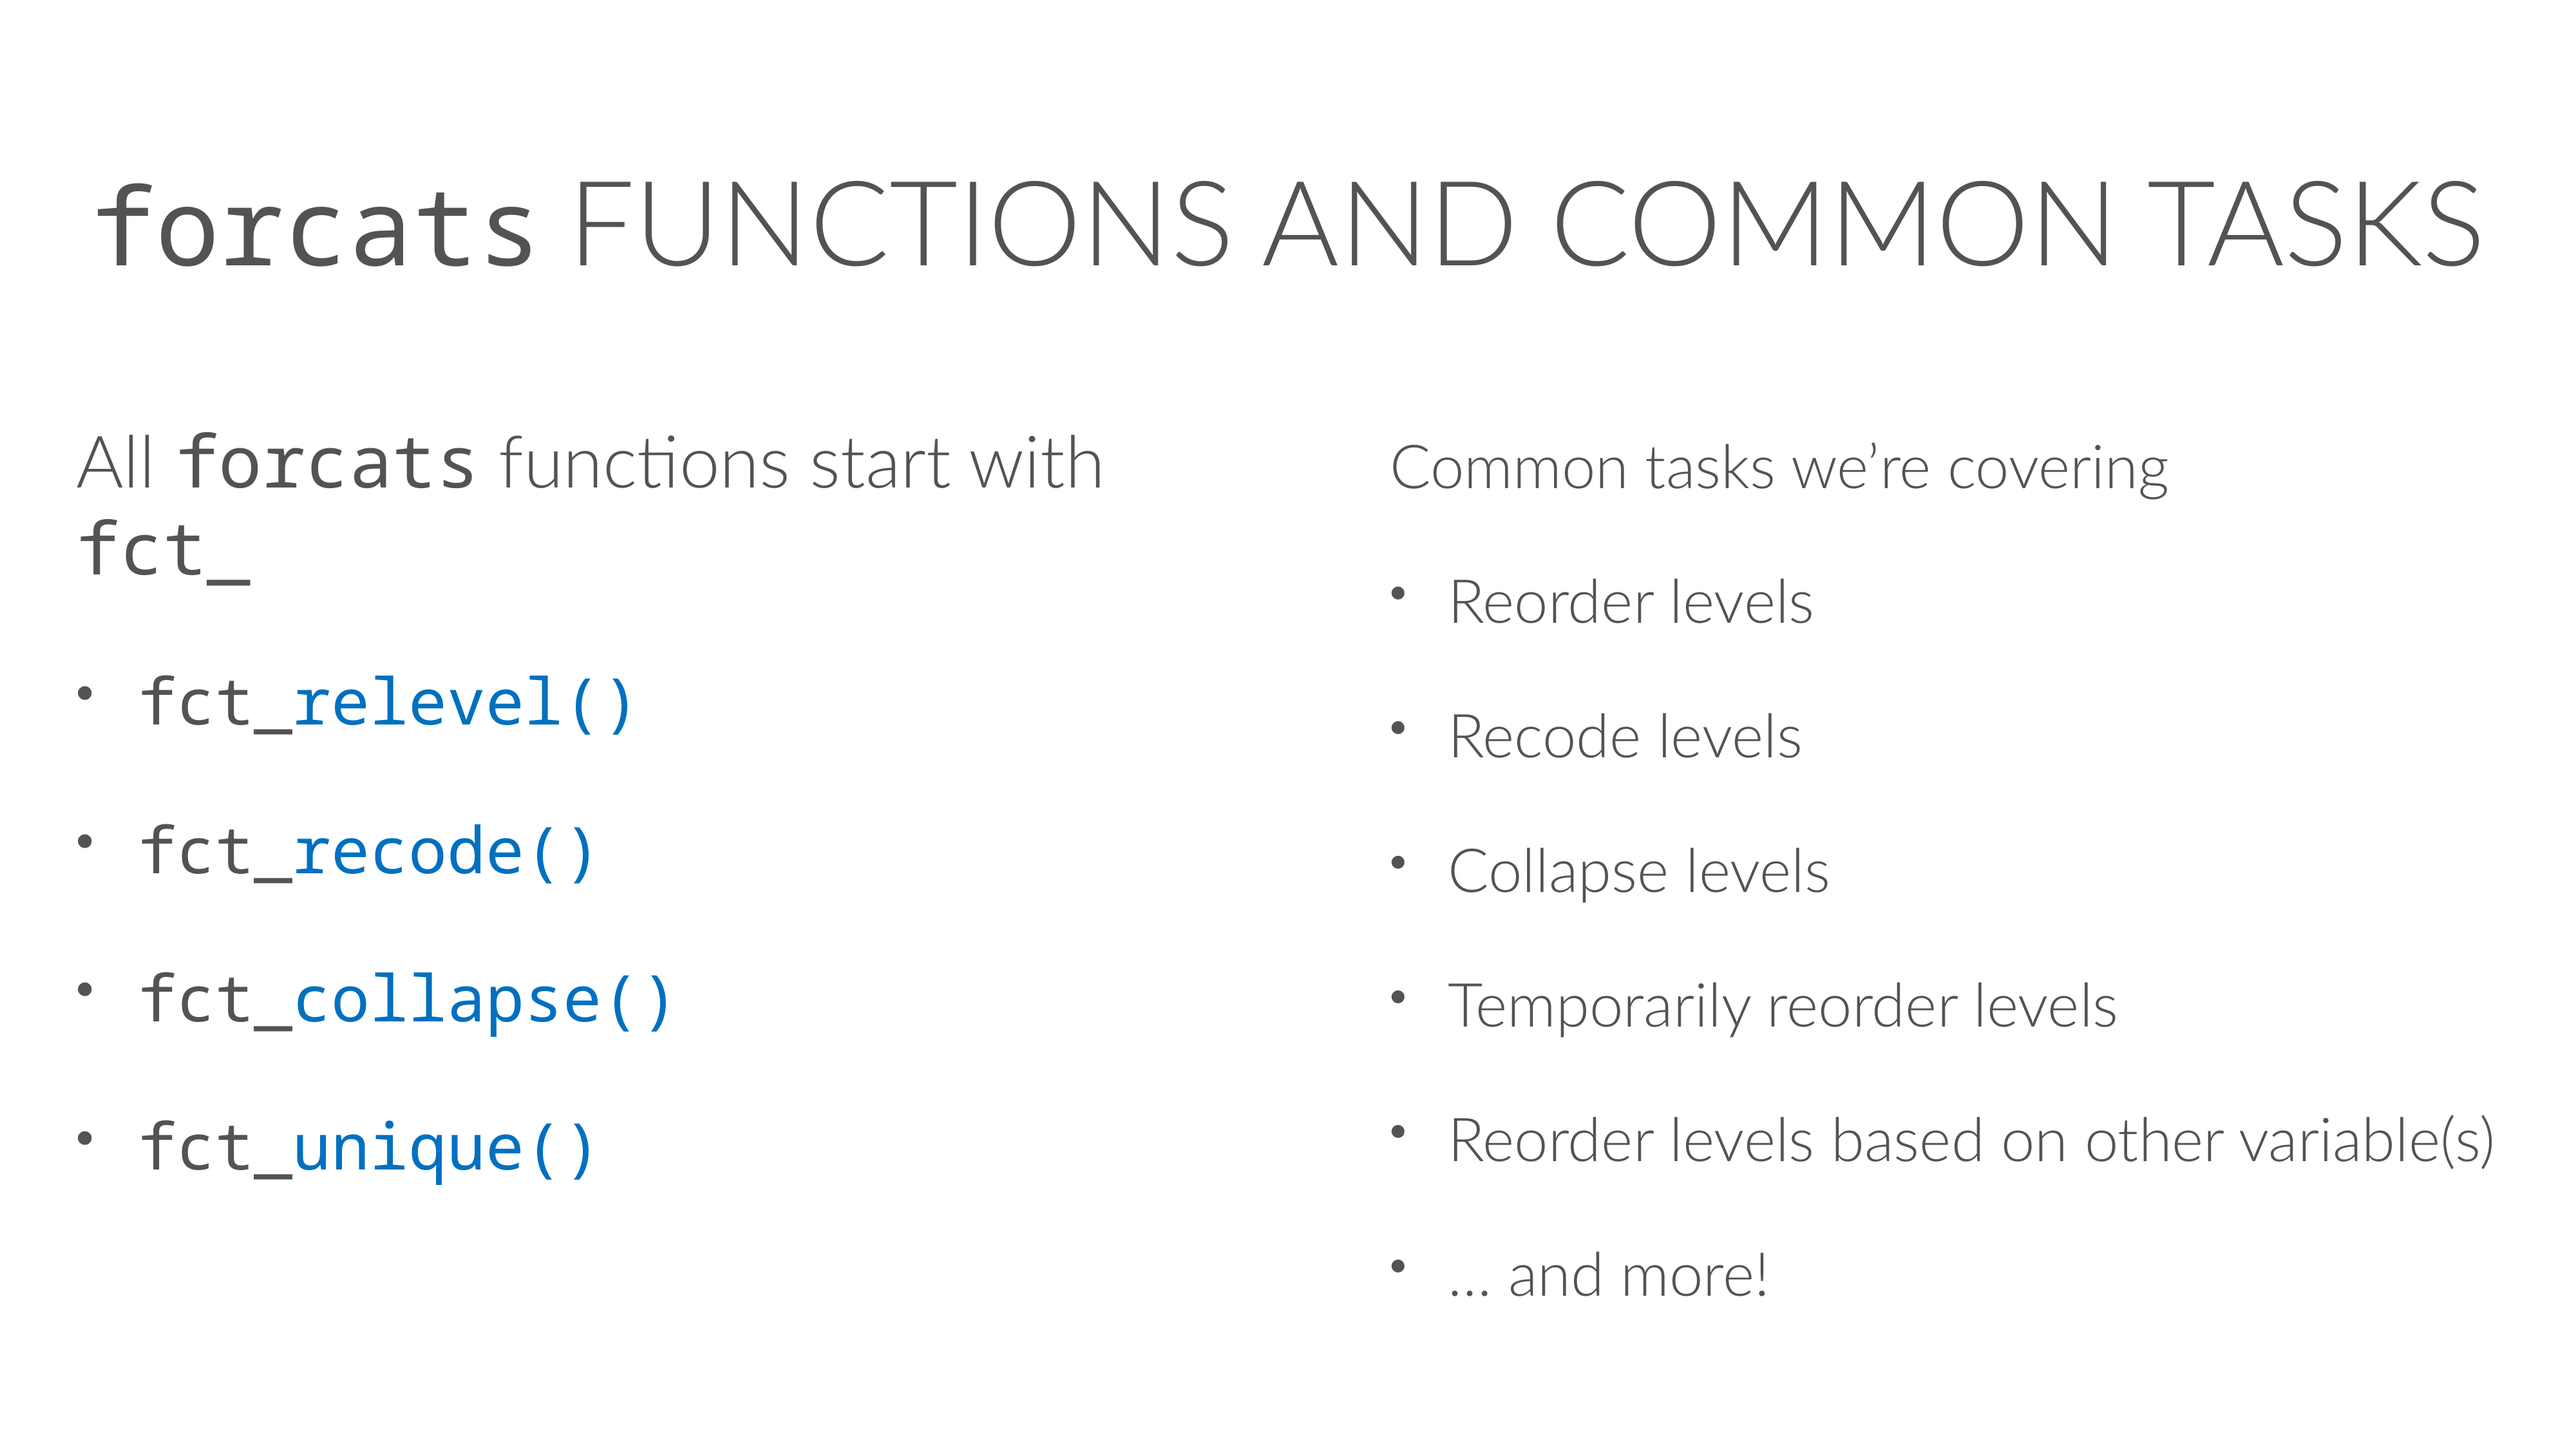

# forcats functions and common tasks
Common tasks we’re covering
Reorder levels
Recode levels
Collapse levels
Temporarily reorder levels
Reorder levels based on other variable(s)
… and more!
All forcats functions start with fct_
fct_relevel()
fct_recode()
fct_collapse()
fct_unique()